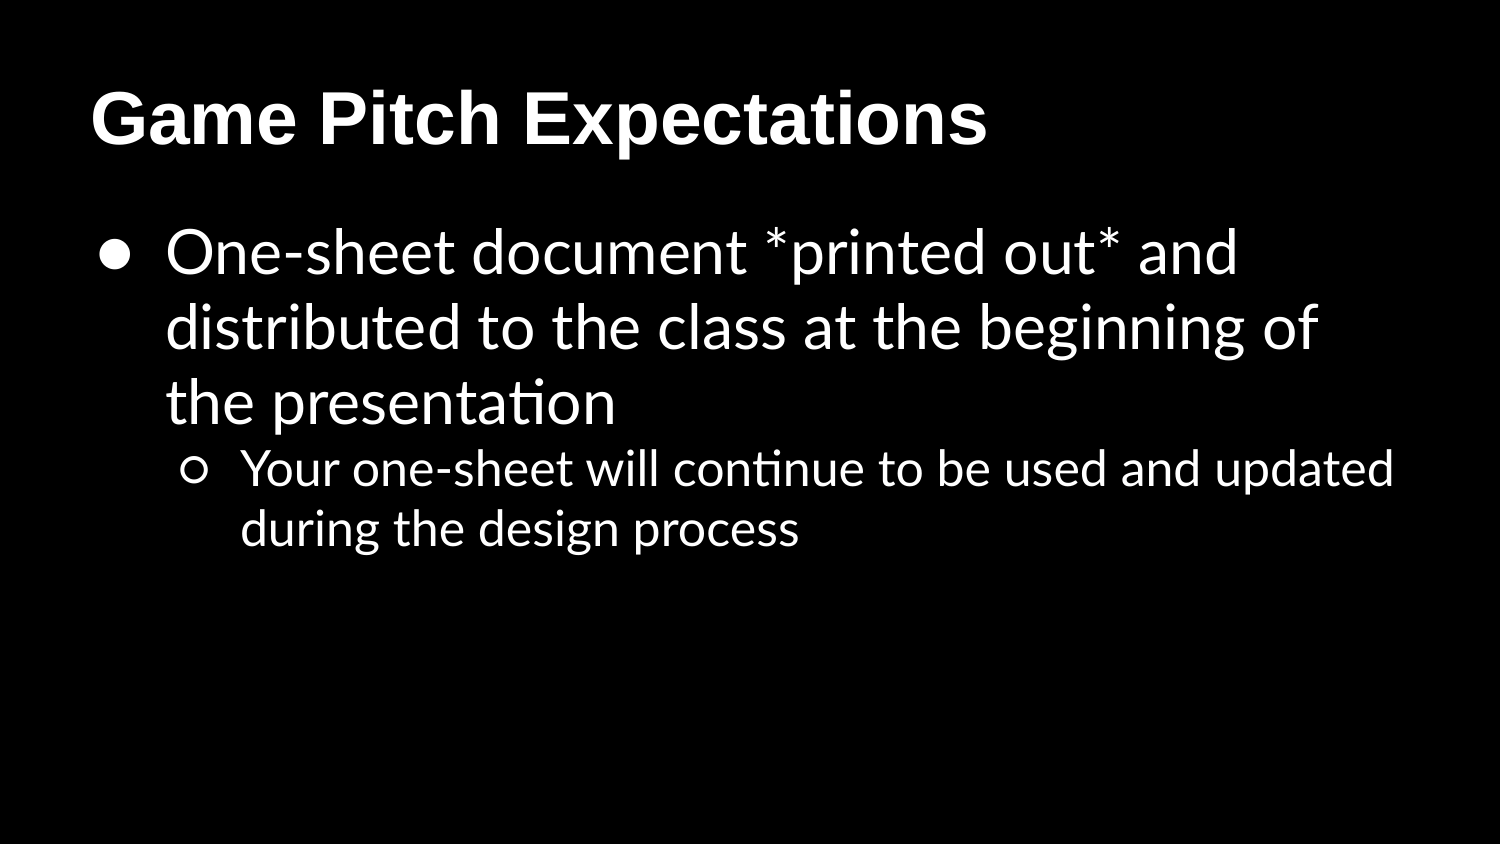

# Game Pitch Expectations
One-sheet document *printed out* and distributed to the class at the beginning of the presentation
Your one-sheet will continue to be used and updated during the design process